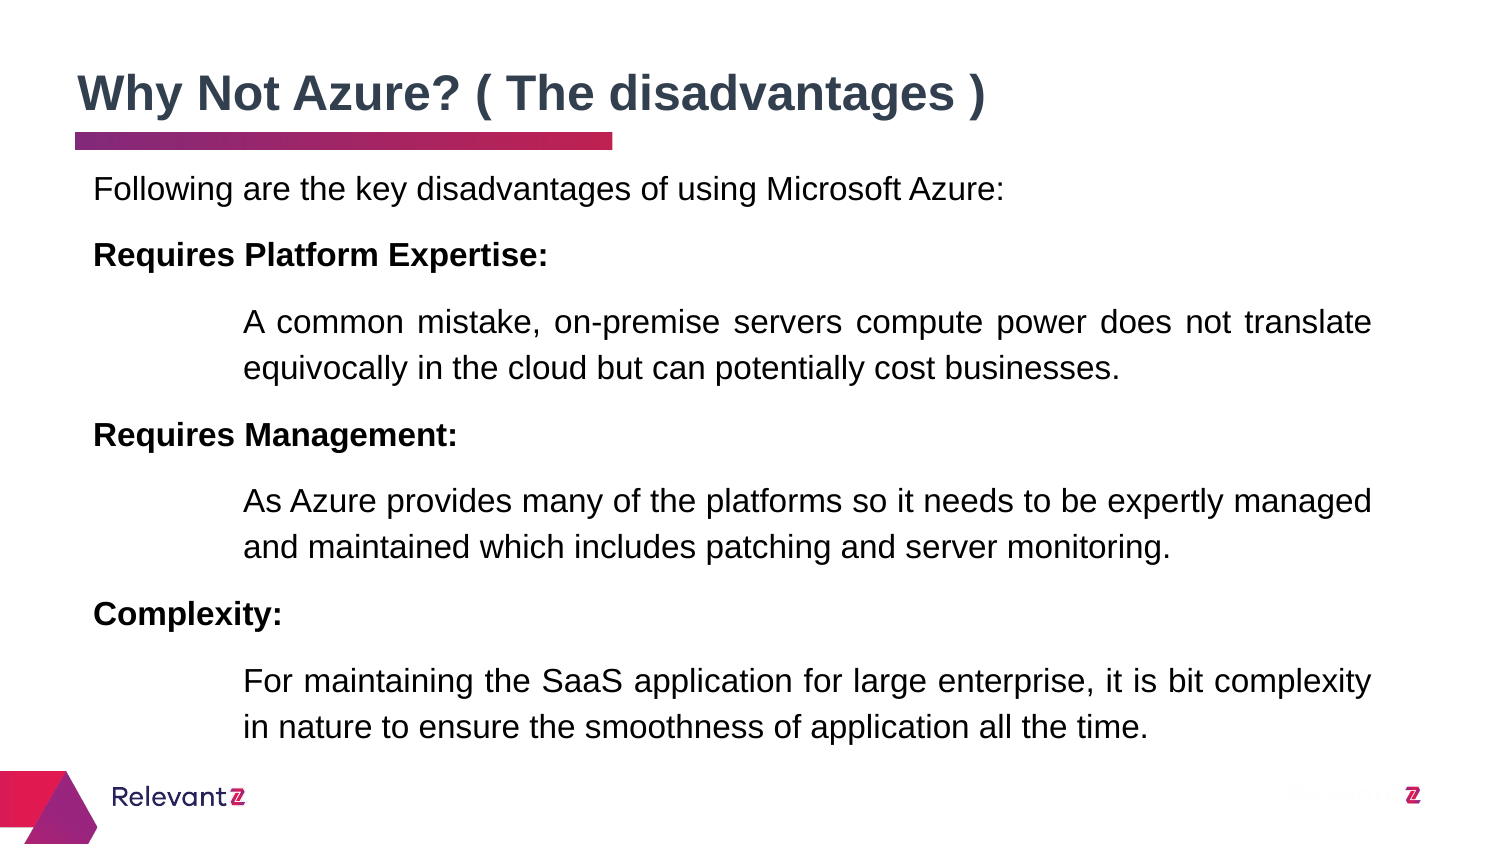

Why Not Azure? ( The disadvantages )
# Following are the key disadvantages of using Microsoft Azure:
Requires Platform Expertise:
A common mistake, on-premise servers compute power does not translate equivocally in the cloud but can potentially cost businesses.
Requires Management:
As Azure provides many of the platforms so it needs to be expertly managed and maintained which includes patching and server monitoring.
Complexity:
For maintaining the SaaS application for large enterprise, it is bit complexity in nature to ensure the smoothness of application all the time.